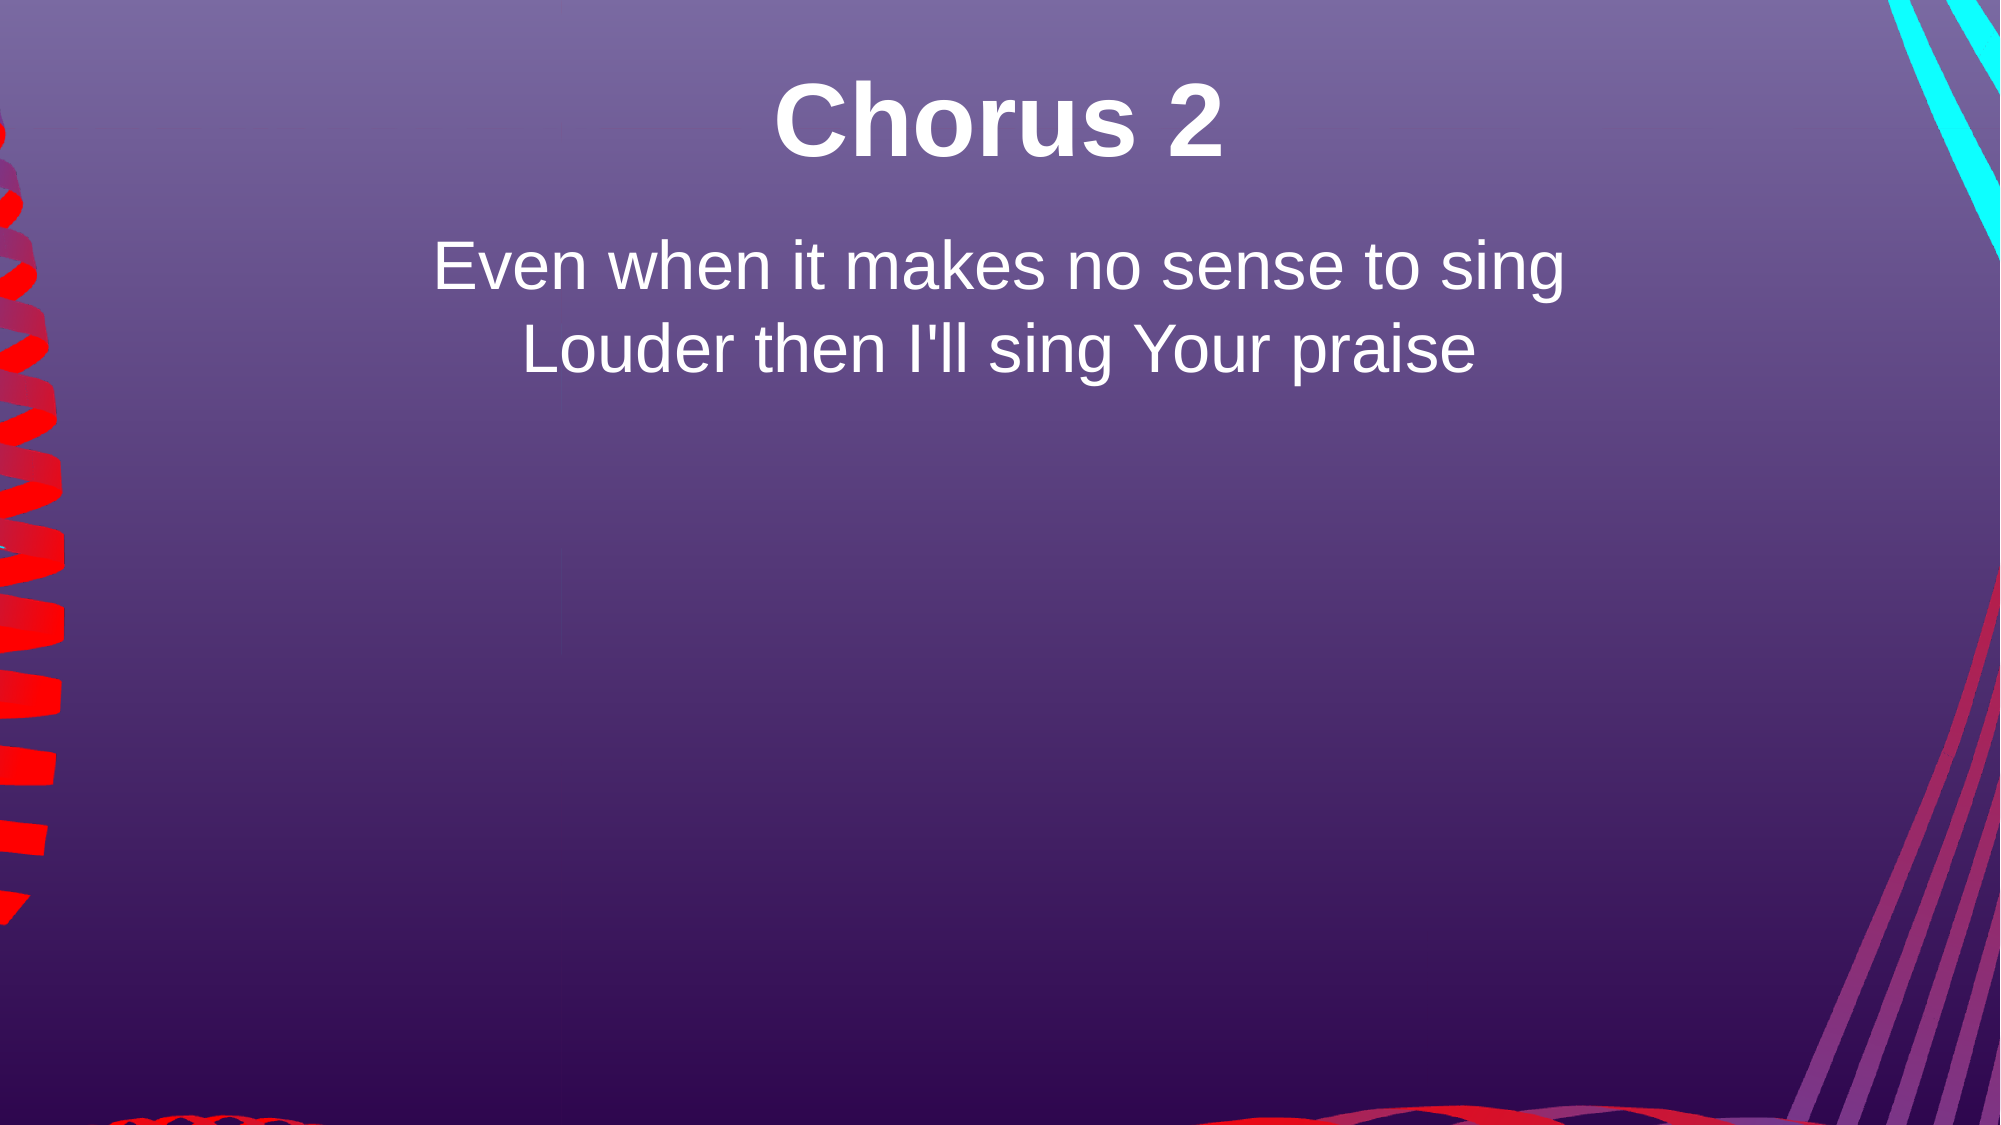

Chorus 2
Even when it makes no sense to sing
Louder then I'll sing Your praise